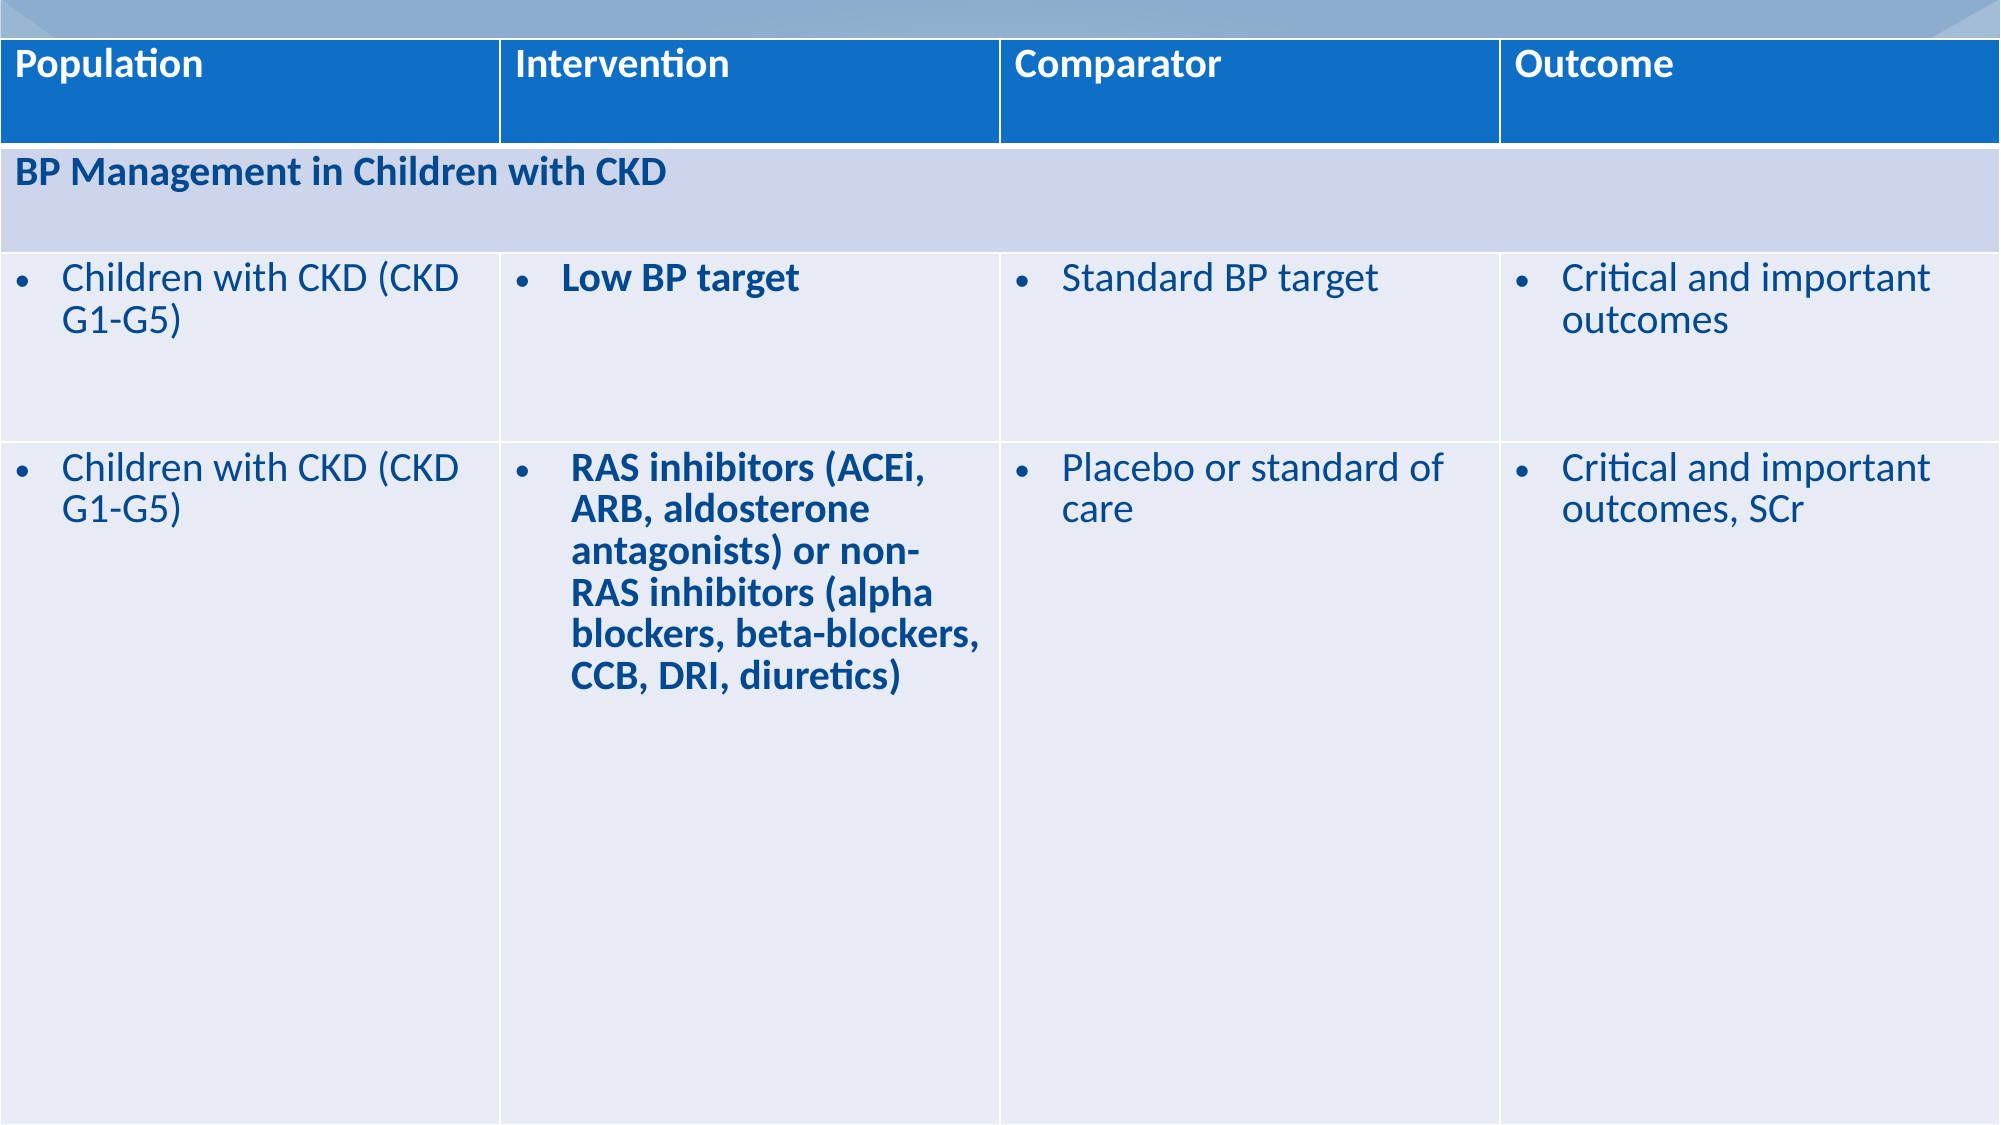

| Population | Intervention | Comparator | Outcome |
| --- | --- | --- | --- |
| BP Management in Children with CKD |  |  |  |
| Children with CKD (CKD G1-G5) | Low BP target | Standard BP target | Critical and important outcomes |
| Children with CKD (CKD G1-G5) | RAS inhibitors (ACEi, ARB, aldosterone antagonists) or non-RAS inhibitors (alpha blockers, beta-blockers, CCB, DRI, diuretics) | Placebo or standard of care | Critical and important outcomes, SCr |